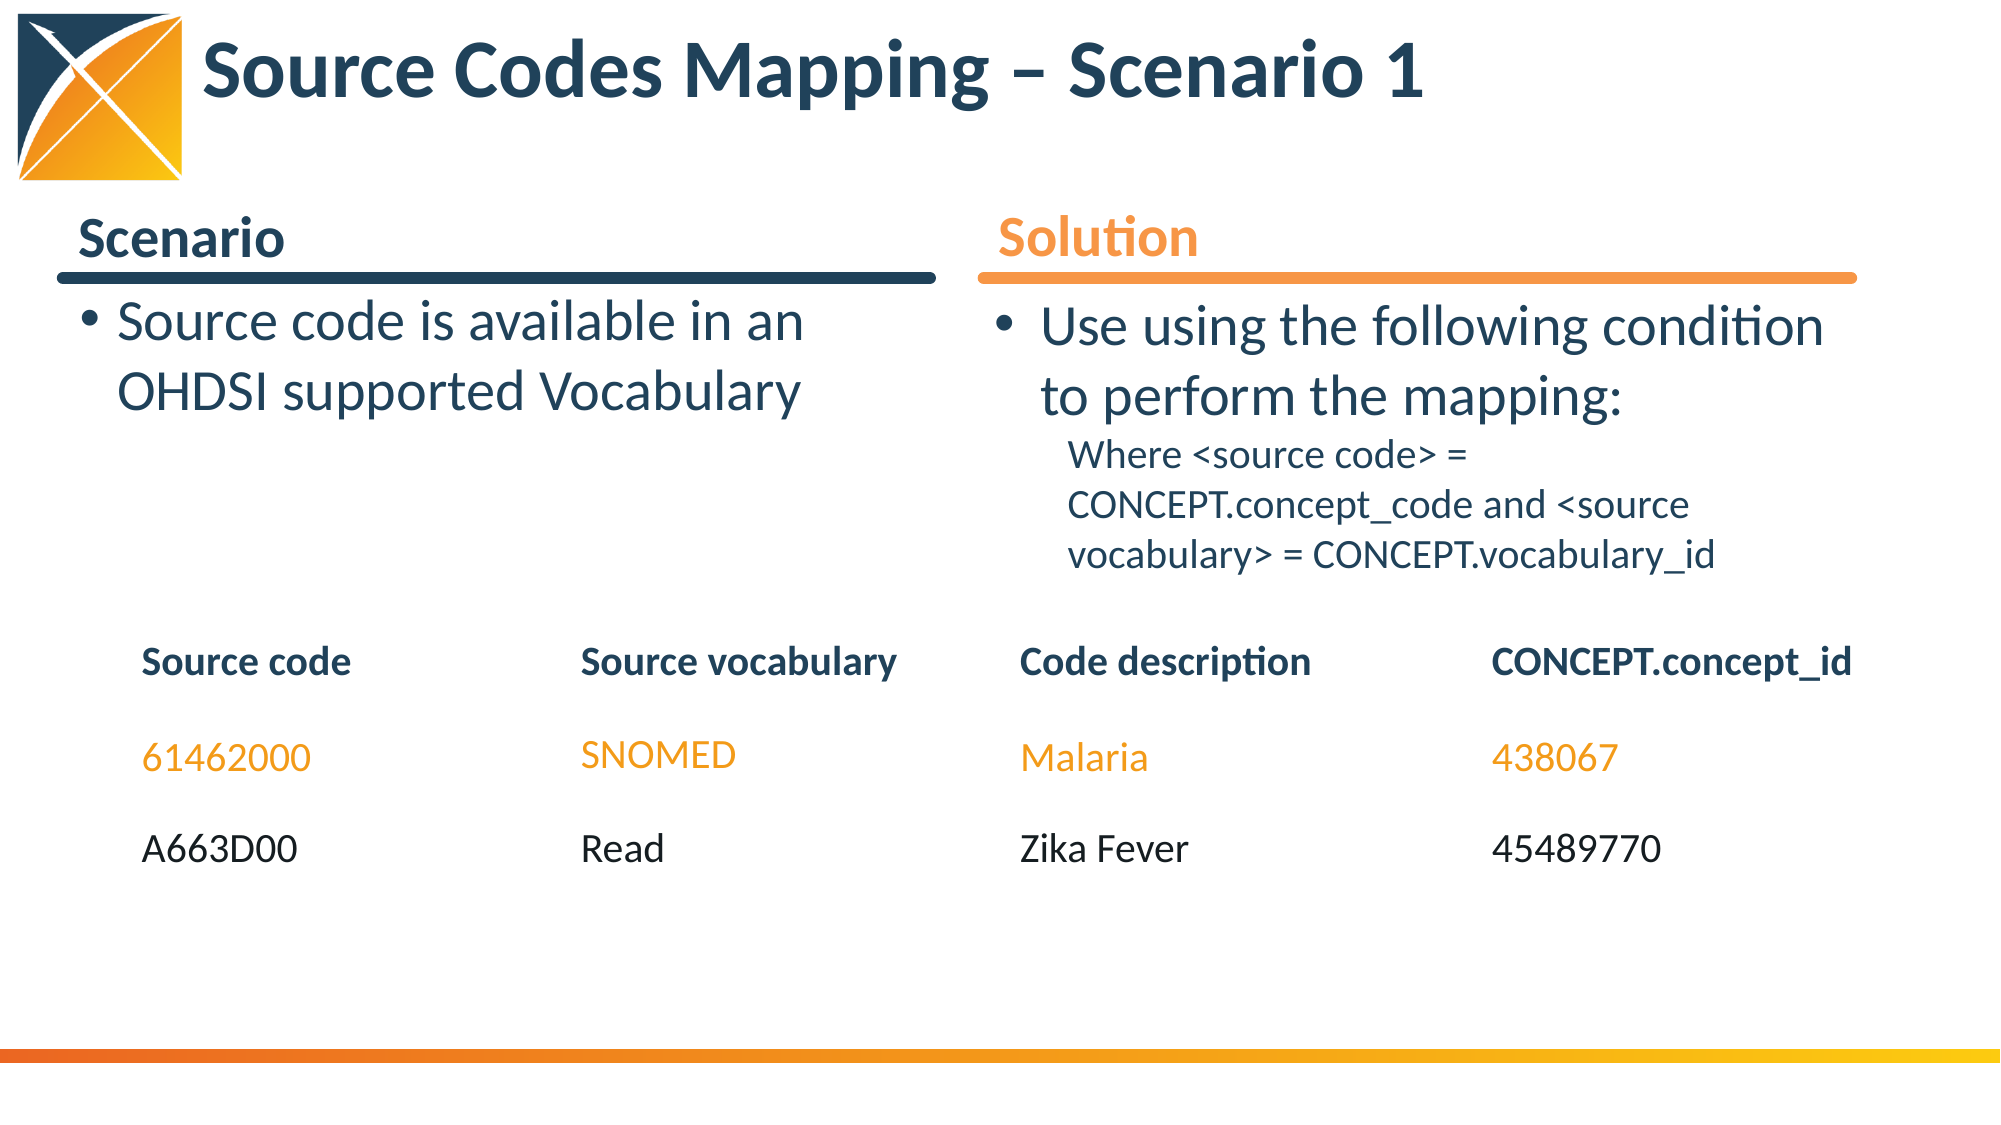

# Source Codes Mapping – Scenario 1
Solution
Scenario
Source code is available in an OHDSI supported Vocabulary
Use using the following condition to perform the mapping:
Where <source code> = CONCEPT.concept_code and <source vocabulary> = CONCEPT.vocabulary_id

| Source code | Source vocabulary | Code description | CONCEPT.concept\_id |
| --- | --- | --- | --- |
| 61462000 | SNOMED | Malaria | 438067 |
| A663D00 | Read | Zika Fever | 45489770 |